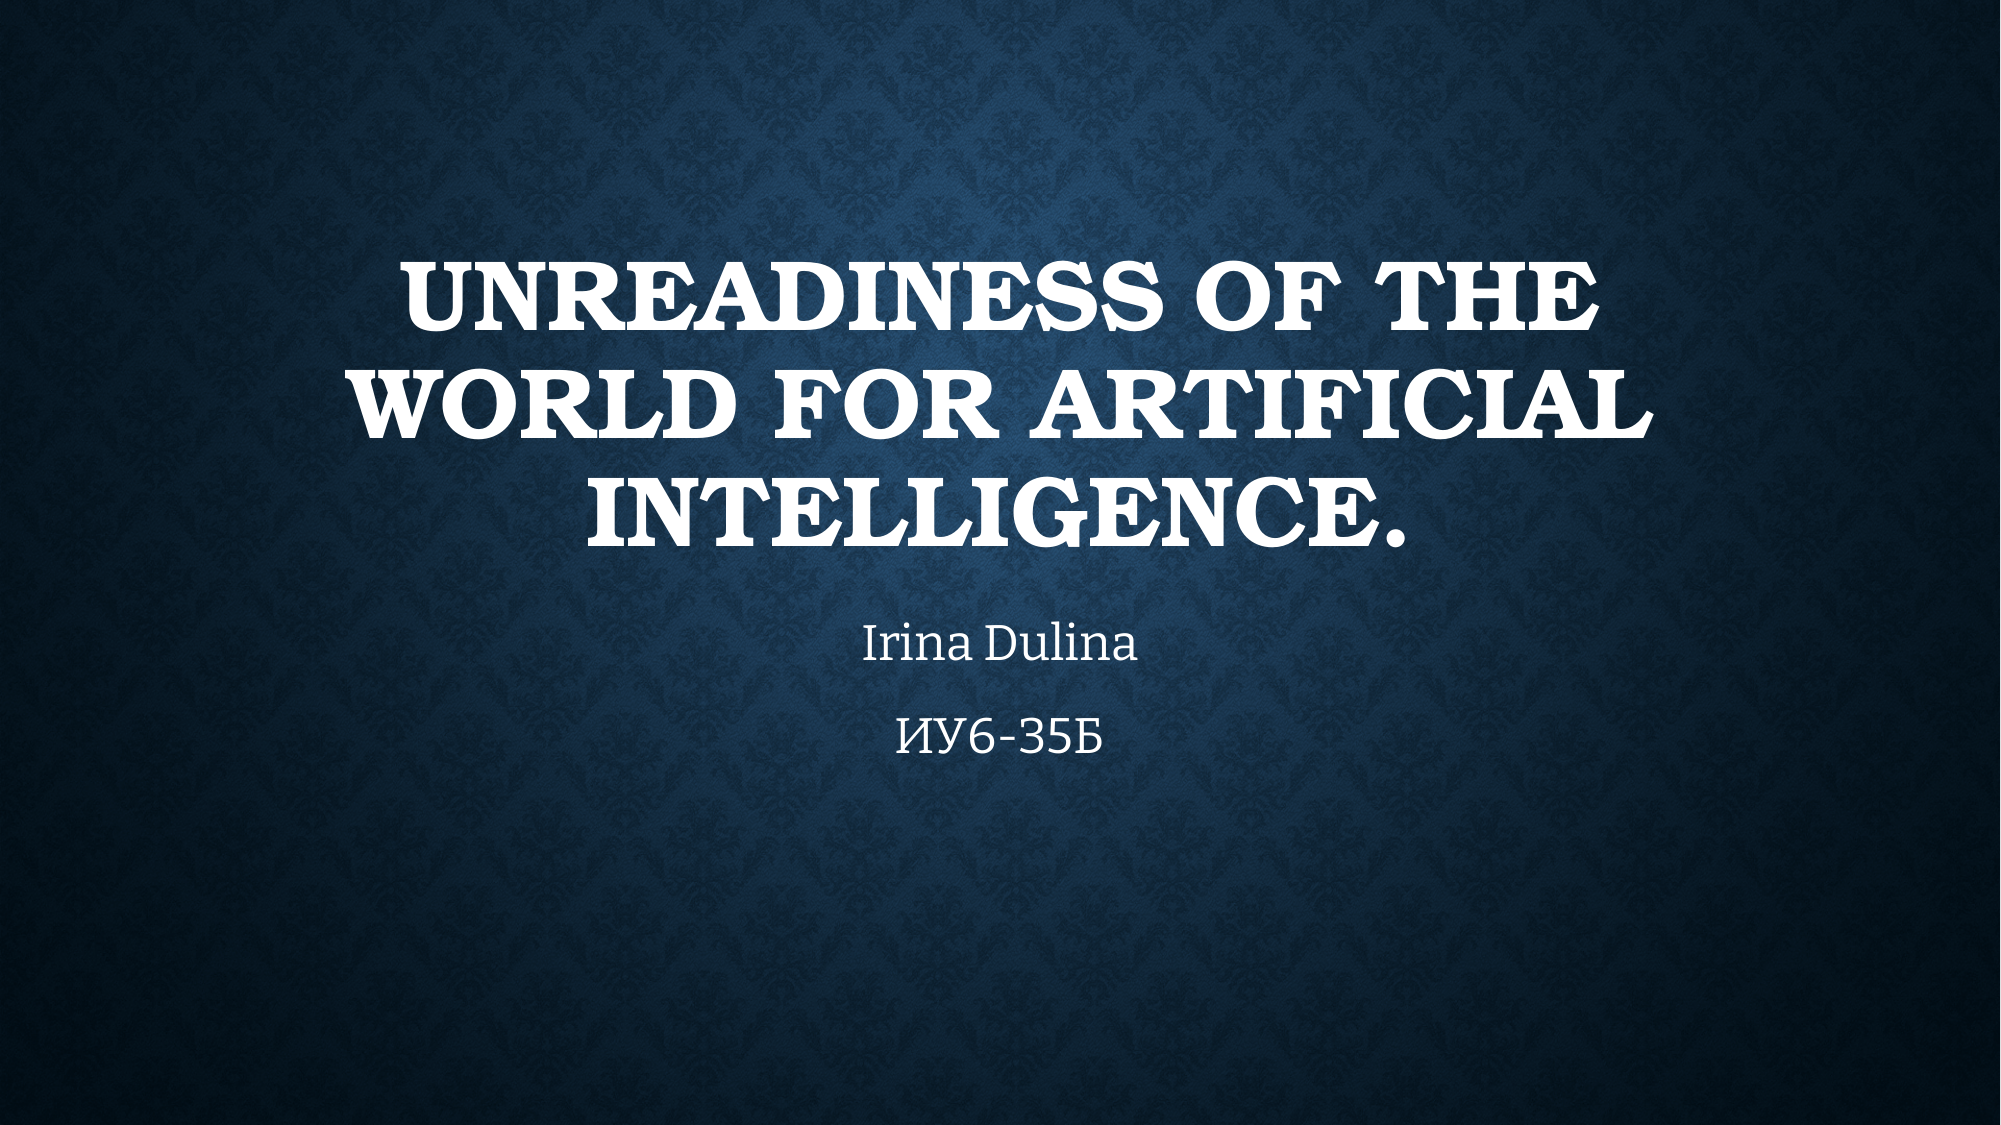

# Unreadiness of the world for artificial intelligence.
Irina Dulina
ИУ6-35Б